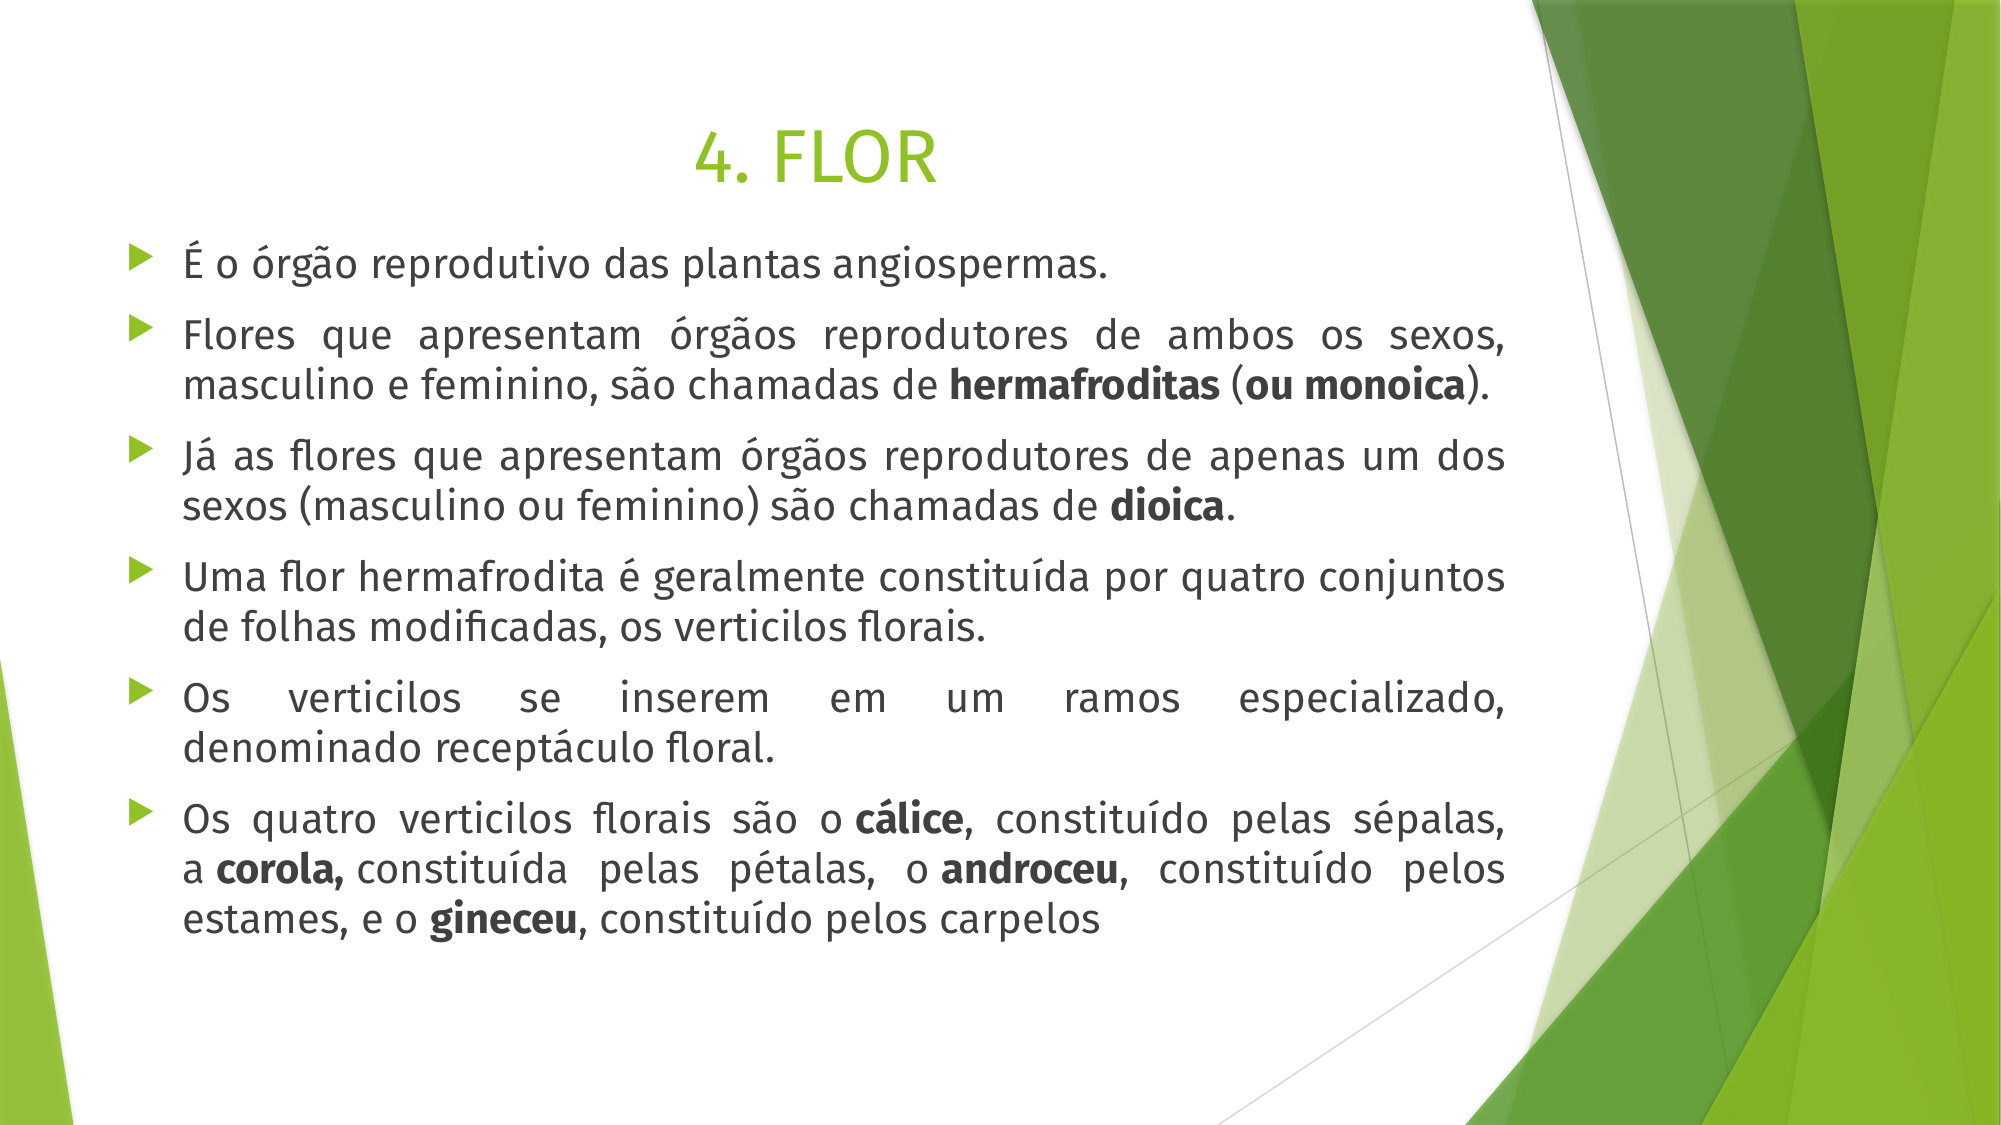

# 4. FLOR
É o órgão reprodutivo das plantas angiospermas.
Flores que apresentam órgãos reprodutores de ambos os sexos, masculino e feminino, são chamadas de hermafroditas (ou monoica).
Já as flores que apresentam órgãos reprodutores de apenas um dos sexos (masculino ou feminino) são chamadas de dioica.
Uma flor hermafrodita é geralmente constituída por quatro conjuntos de folhas modificadas, os verticilos florais.
Os verticilos se inserem em um ramos especializado, denominado receptáculo floral.
Os quatro verticilos florais são o cálice, constituído pelas sépalas, a corola, constituída pelas pétalas, o androceu, constituído pelos estames, e o gineceu, constituído pelos carpelos